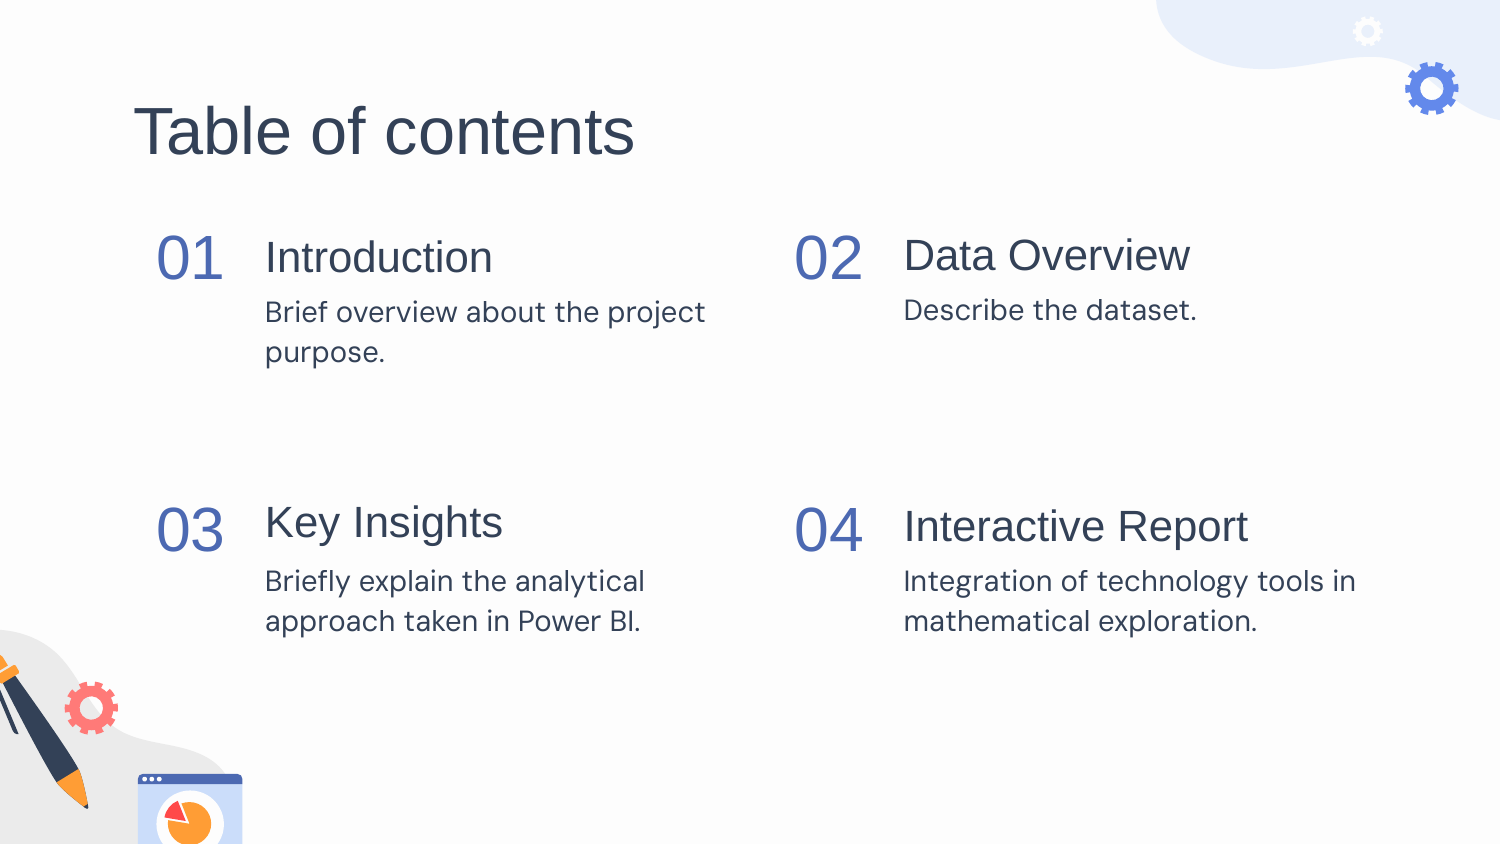

# Table of contents
Data Overview
Introduction
01
02
Describe the dataset.
Brief overview about the project purpose.
Interactive Report
Key Insights
03
04
Briefly explain the analytical approach taken in Power BI.
Integration of technology tools in mathematical exploration.